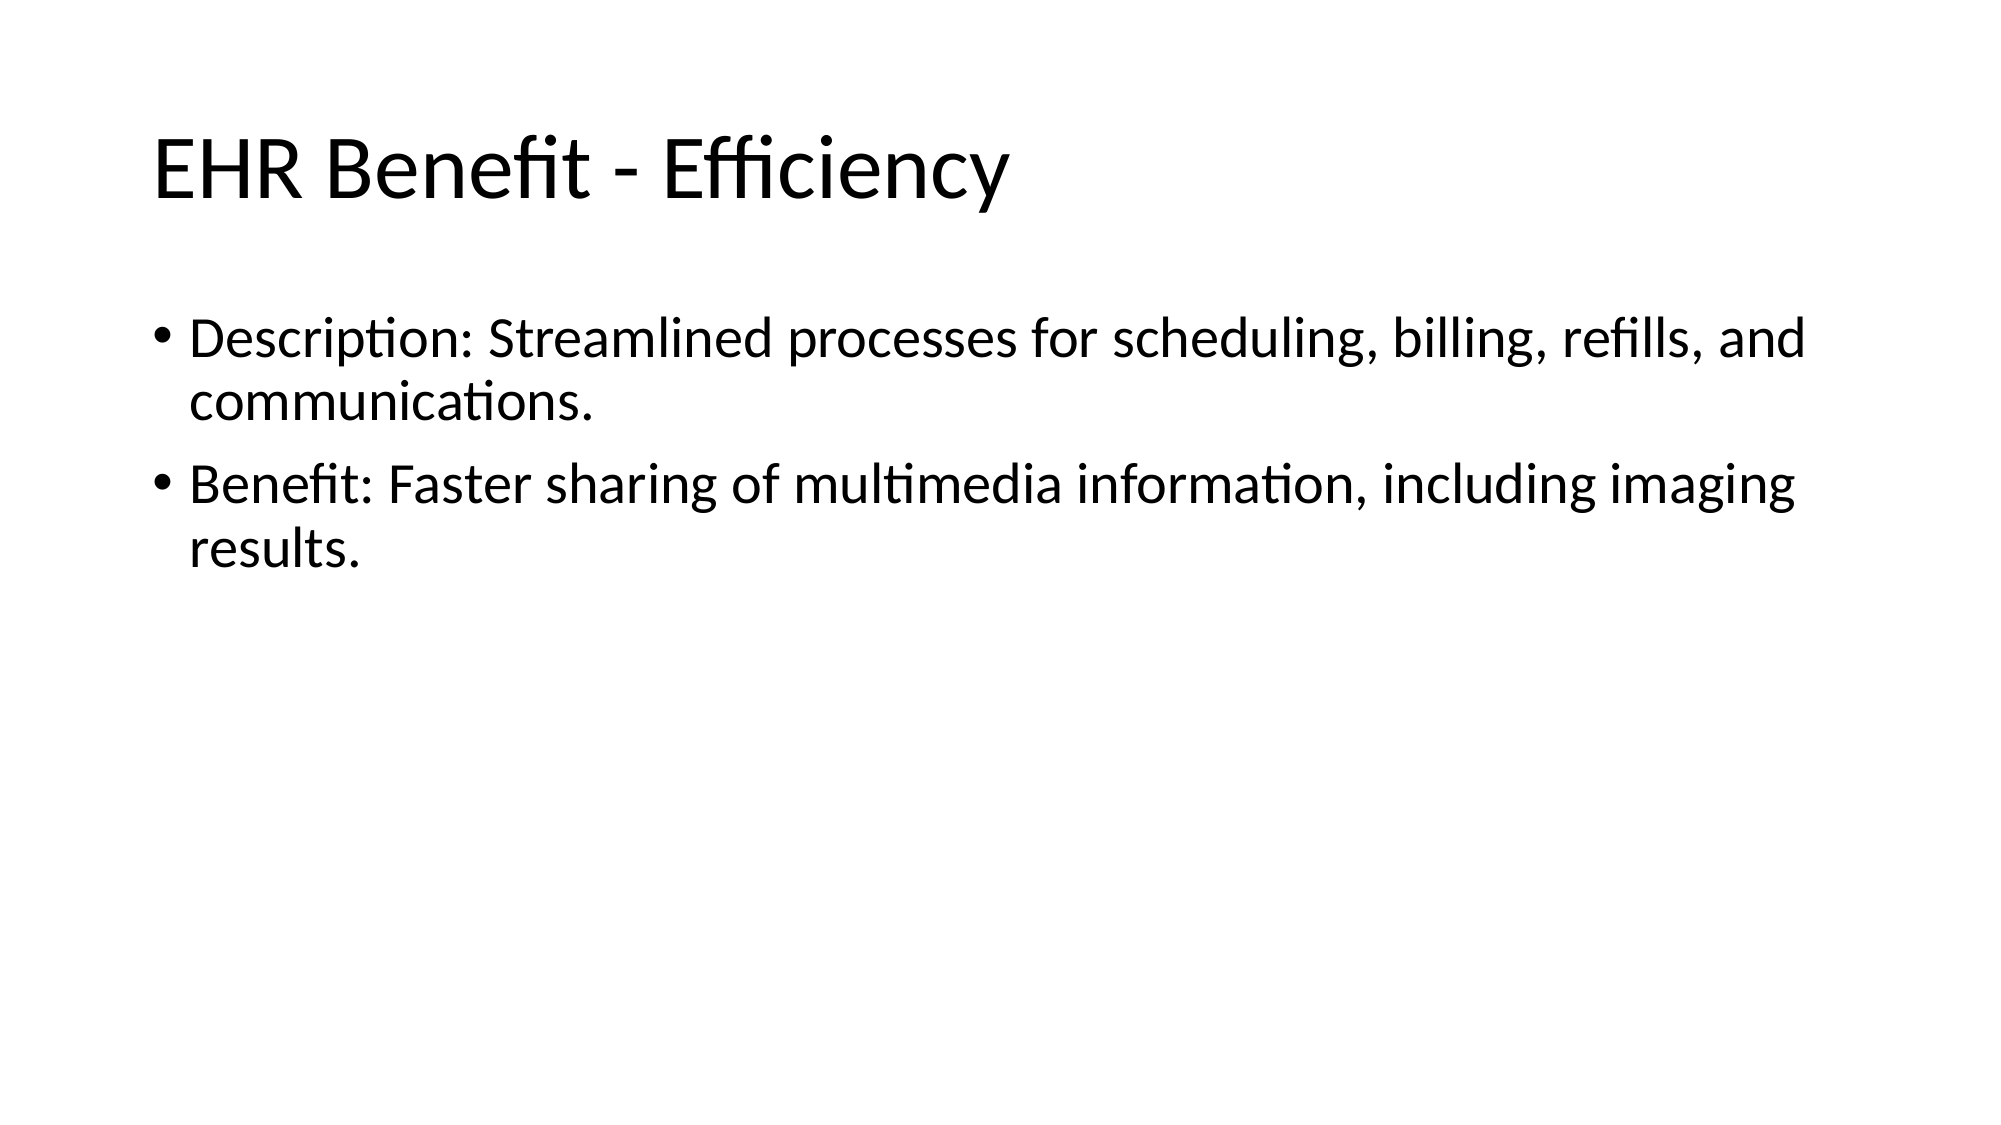

# EHR Benefit - Efficiency
Description: Streamlined processes for scheduling, billing, refills, and communications.
Benefit: Faster sharing of multimedia information, including imaging results.